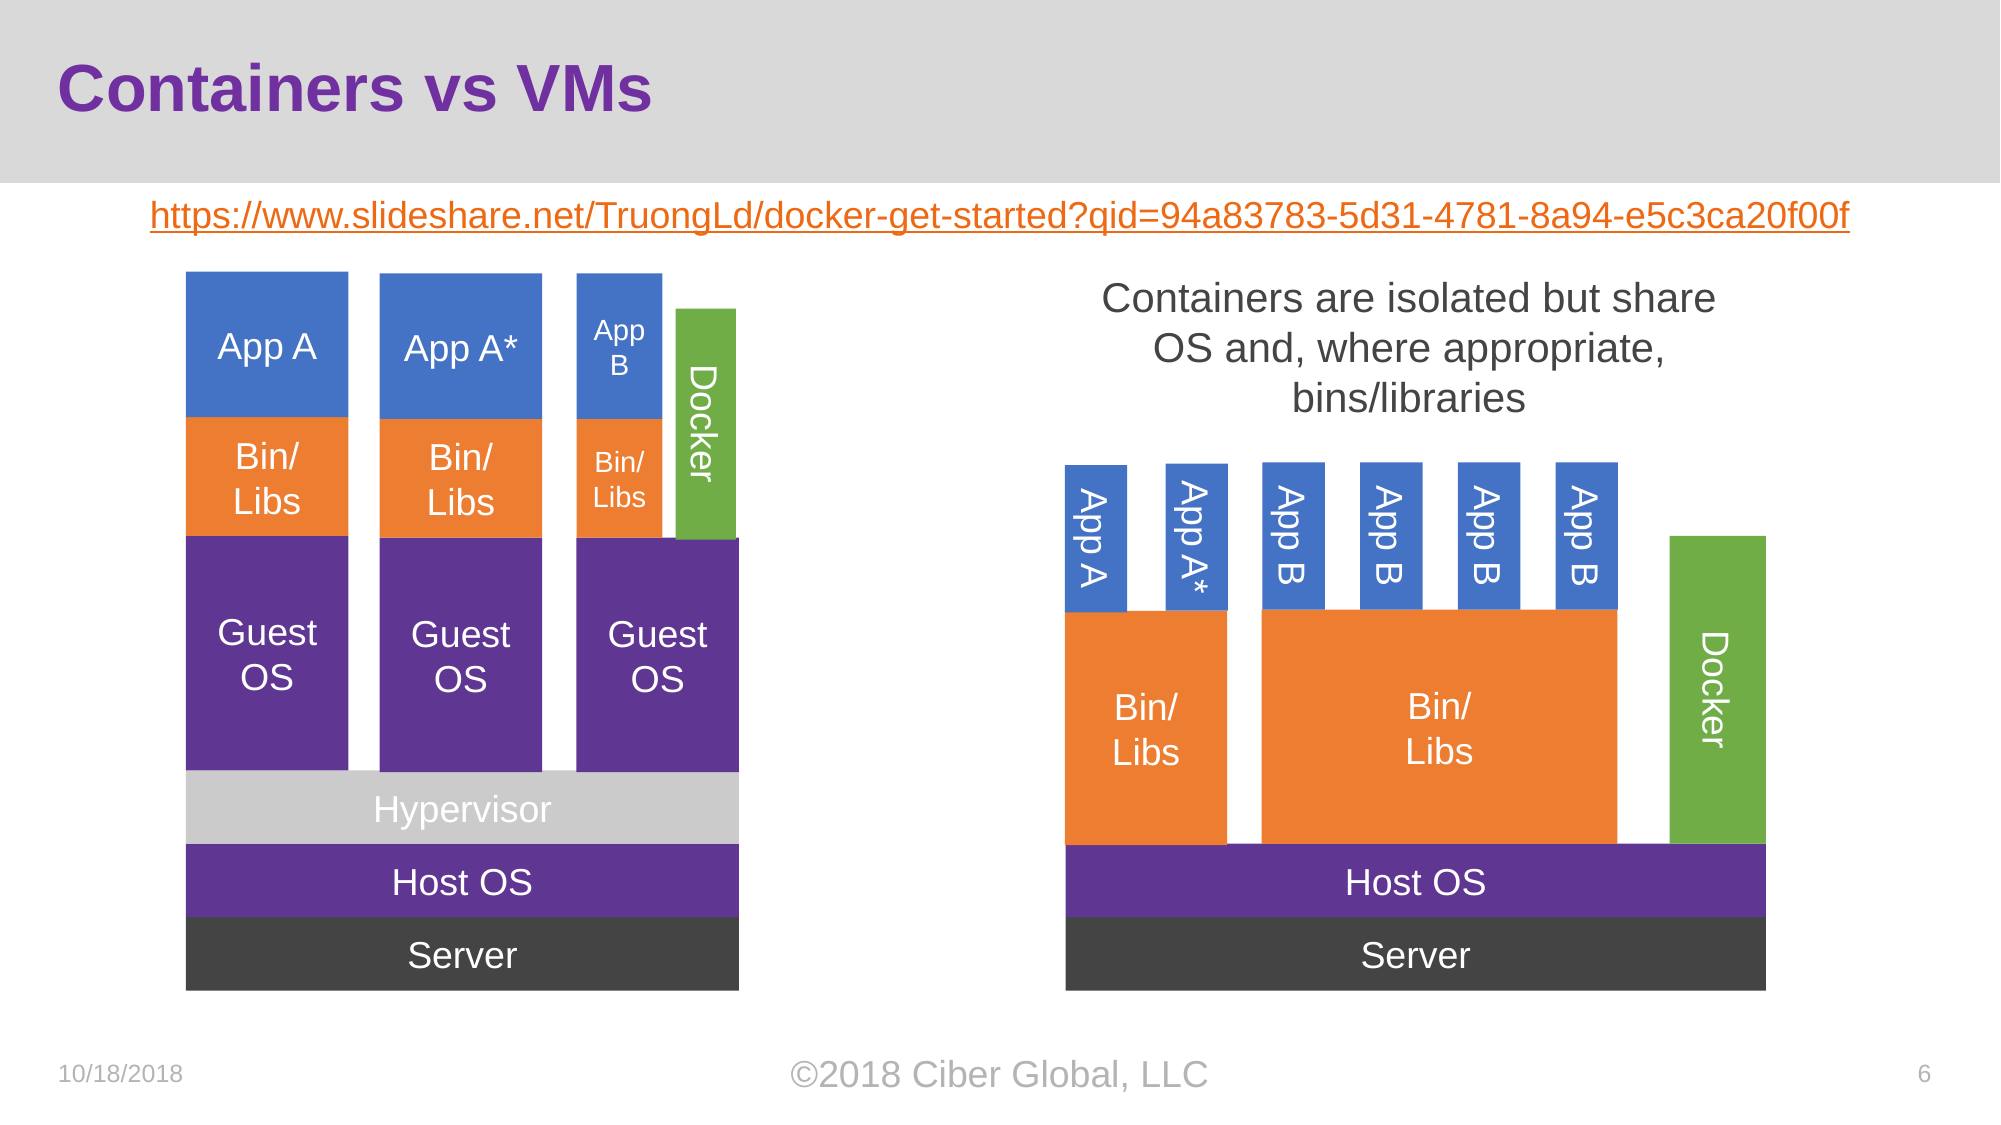

# Containers vs VMs
https://www.slideshare.net/TruongLd/docker-get-started?qid=94a83783-5d31-4781-8a94-e5c3ca20f00f
Containers are isolated but share OS and, where appropriate, bins/libraries
App A
App A*
App B
Docker
Bin/ Libs
Bin/ Libs
Bin/ Libs
App B
App B
App B
App B
App A*
App A
Docker
Guest
OS
Guest OS
Guest OS
Bin/
Libs
Bin/ Libs
Hypervisor
Host OS
Host OS
Server
Server
10/18/2018
©2018 Ciber Global, LLC
6